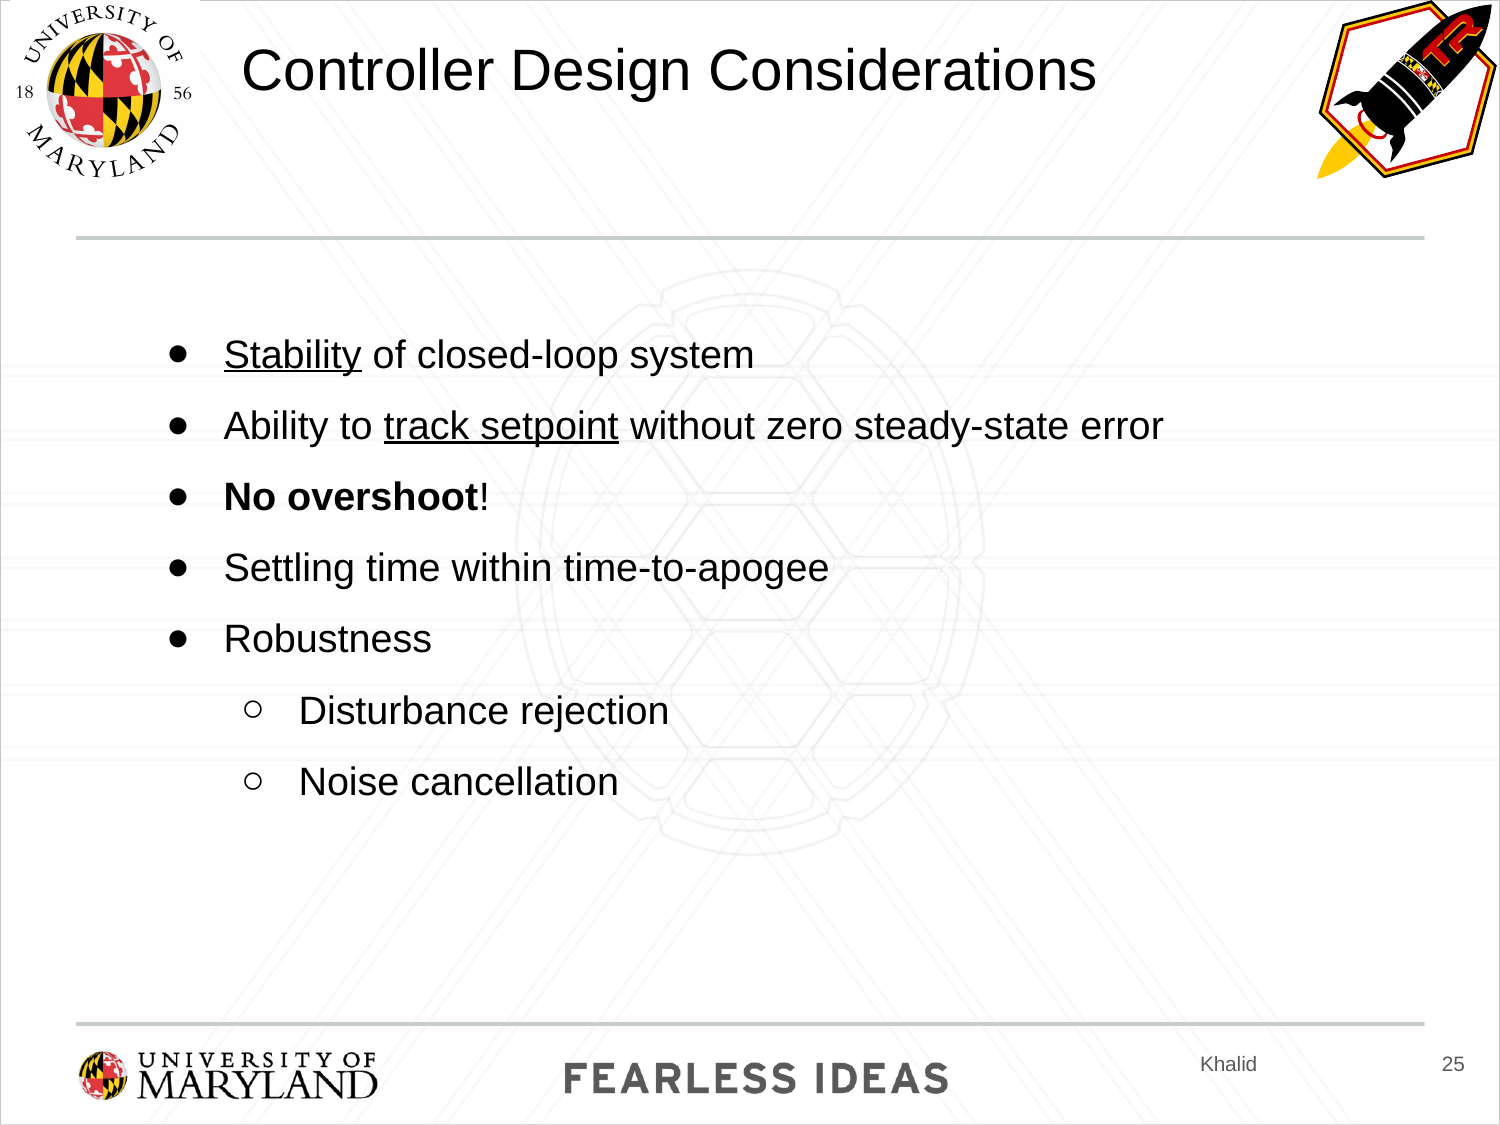

# Controller Design Considerations

Stability of closed-loop system
Ability to track setpoint without zero steady-state error
No overshoot!
Settling time within time-to-apogee
Robustness
Disturbance rejection
Noise cancellation
25
Khalid